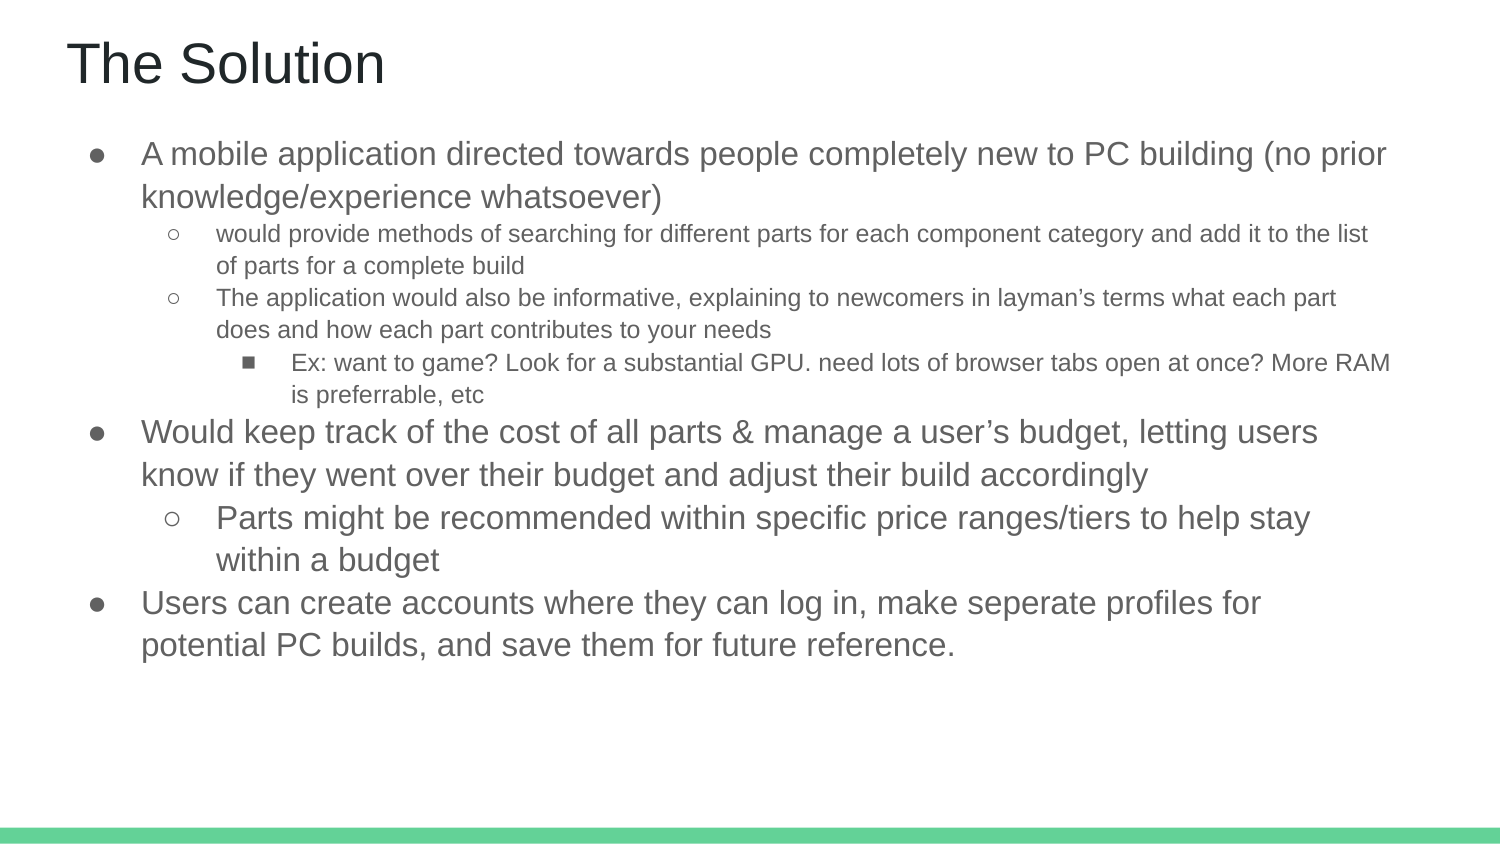

# The Solution
A mobile application directed towards people completely new to PC building (no prior knowledge/experience whatsoever)
would provide methods of searching for different parts for each component category and add it to the list of parts for a complete build
The application would also be informative, explaining to newcomers in layman’s terms what each part does and how each part contributes to your needs
Ex: want to game? Look for a substantial GPU. need lots of browser tabs open at once? More RAM is preferrable, etc
Would keep track of the cost of all parts & manage a user’s budget, letting users know if they went over their budget and adjust their build accordingly
Parts might be recommended within specific price ranges/tiers to help stay within a budget
Users can create accounts where they can log in, make seperate profiles for potential PC builds, and save them for future reference.